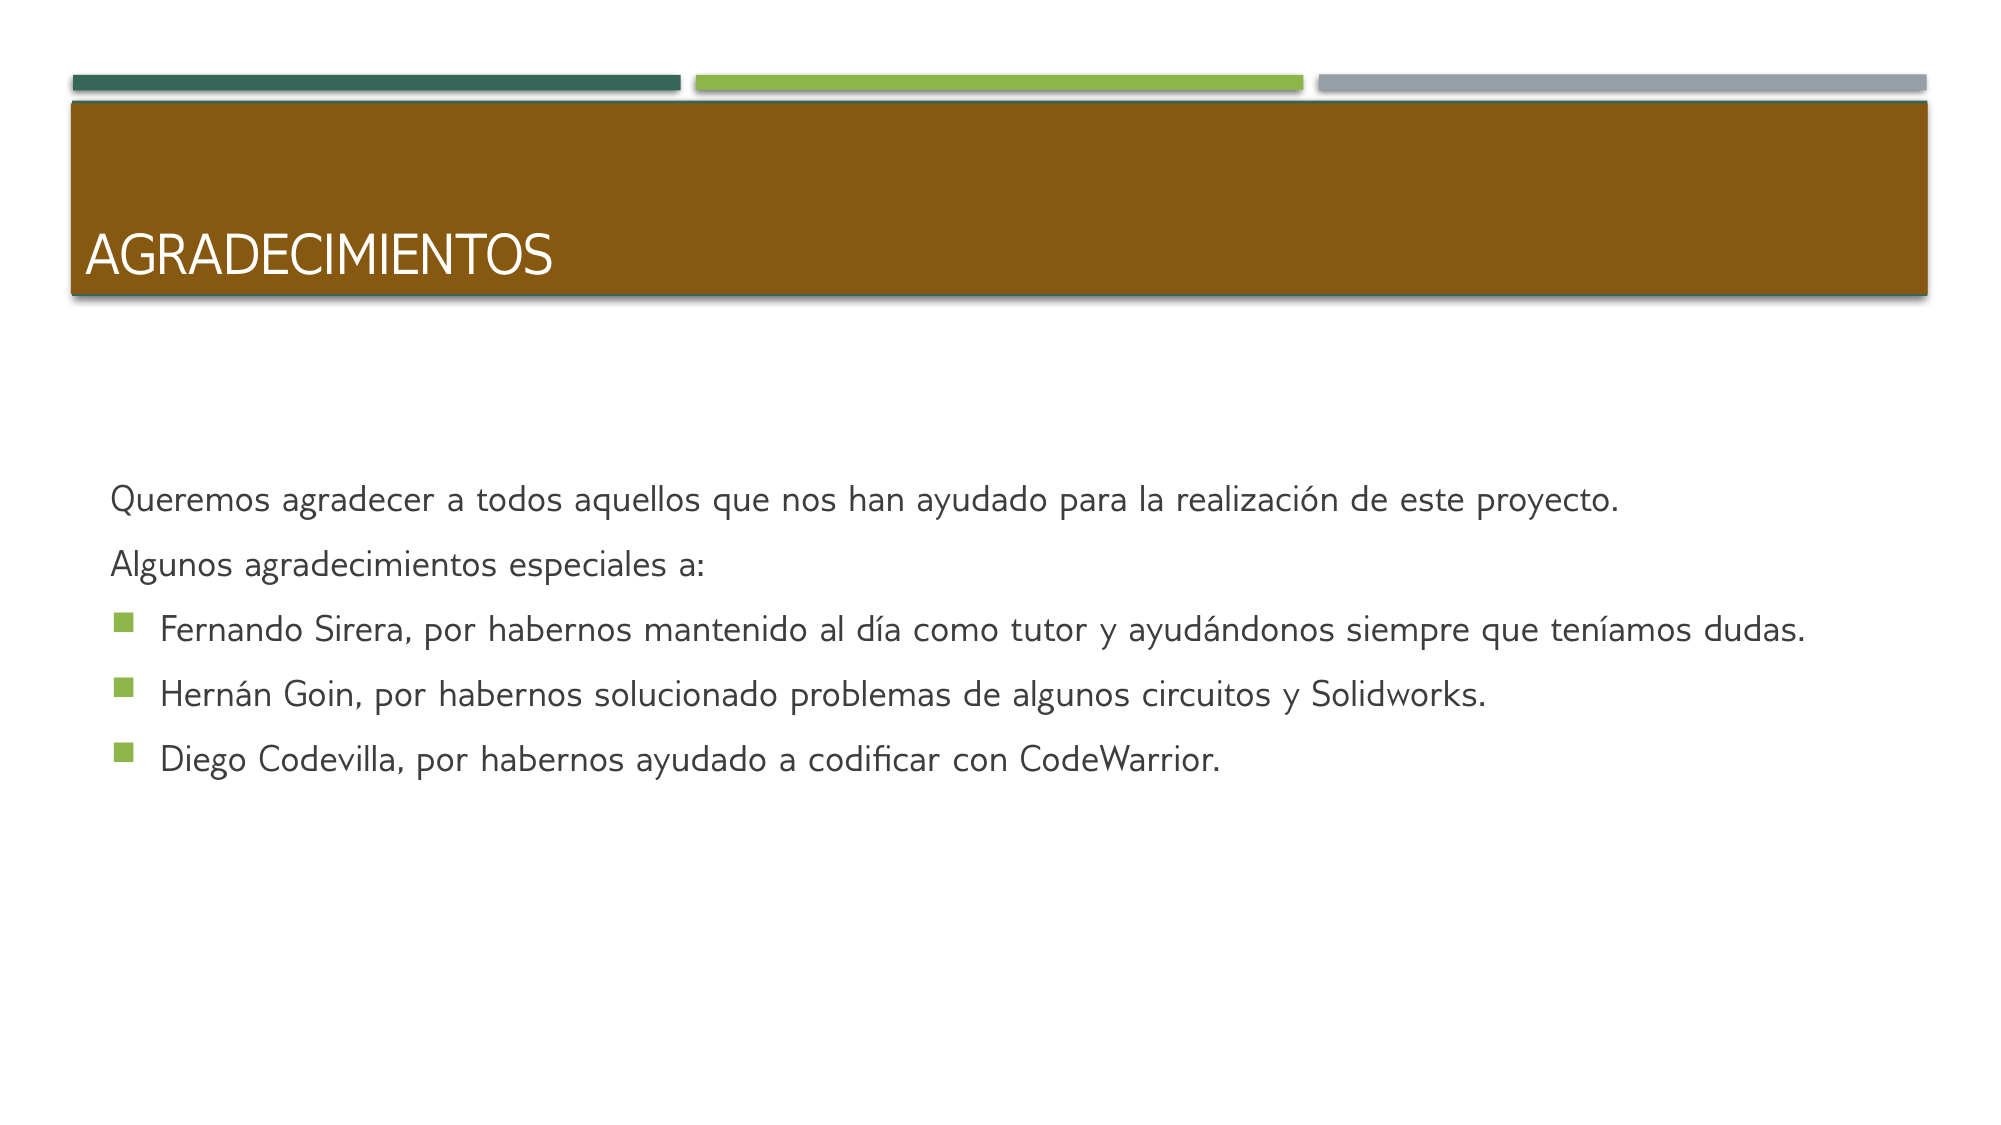

# AGRADECIMIENTOS
Queremos agradecer a todos aquellos que nos han ayudado para la realización de este proyecto.
Algunos agradecimientos especiales a:
Fernando Sirera, por habernos mantenido al día como tutor y ayudándonos siempre que teníamos dudas.
Hernán Goin, por habernos solucionado problemas de algunos circuitos y Solidworks.
Diego Codevilla, por habernos ayudado a codificar con CodeWarrior.